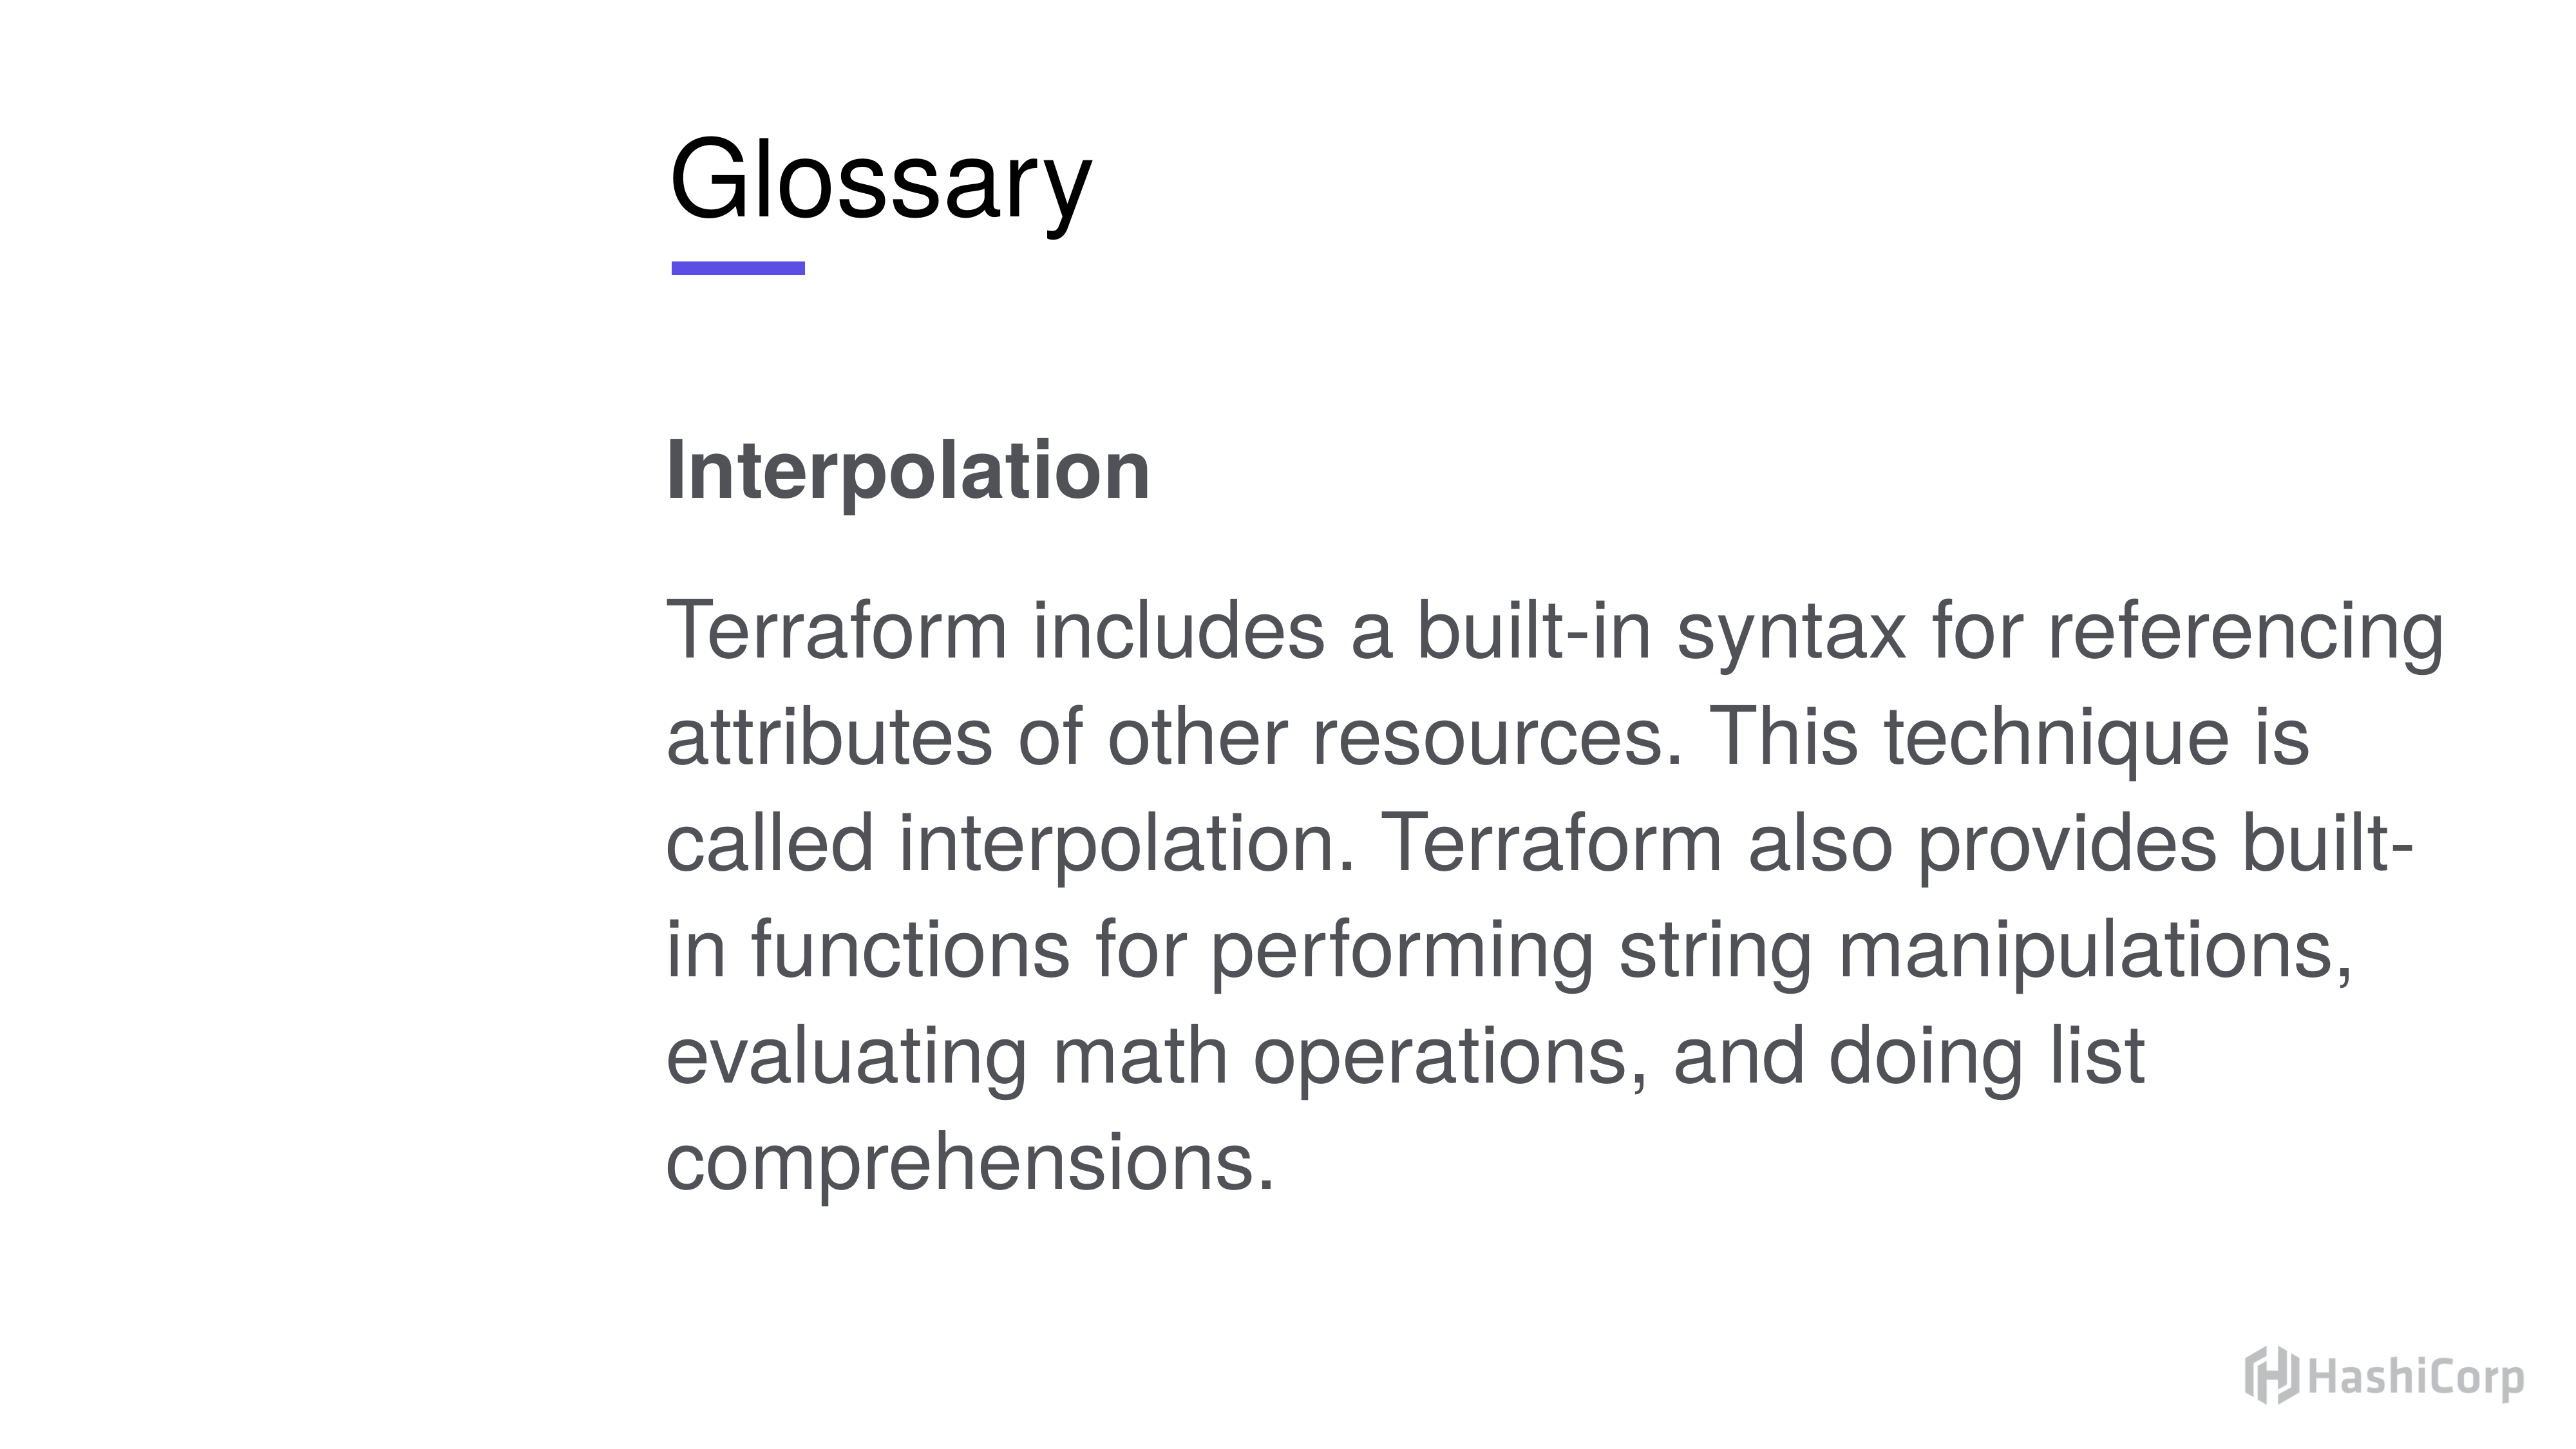

# Glossary
Interpolation
Terraform includes a built-in syntax for referencing attributes of other resources. This technique is called interpolation. Terraform also provides built-in functions for performing string manipulations, evaluating math operations, and doing list comprehensions.
355